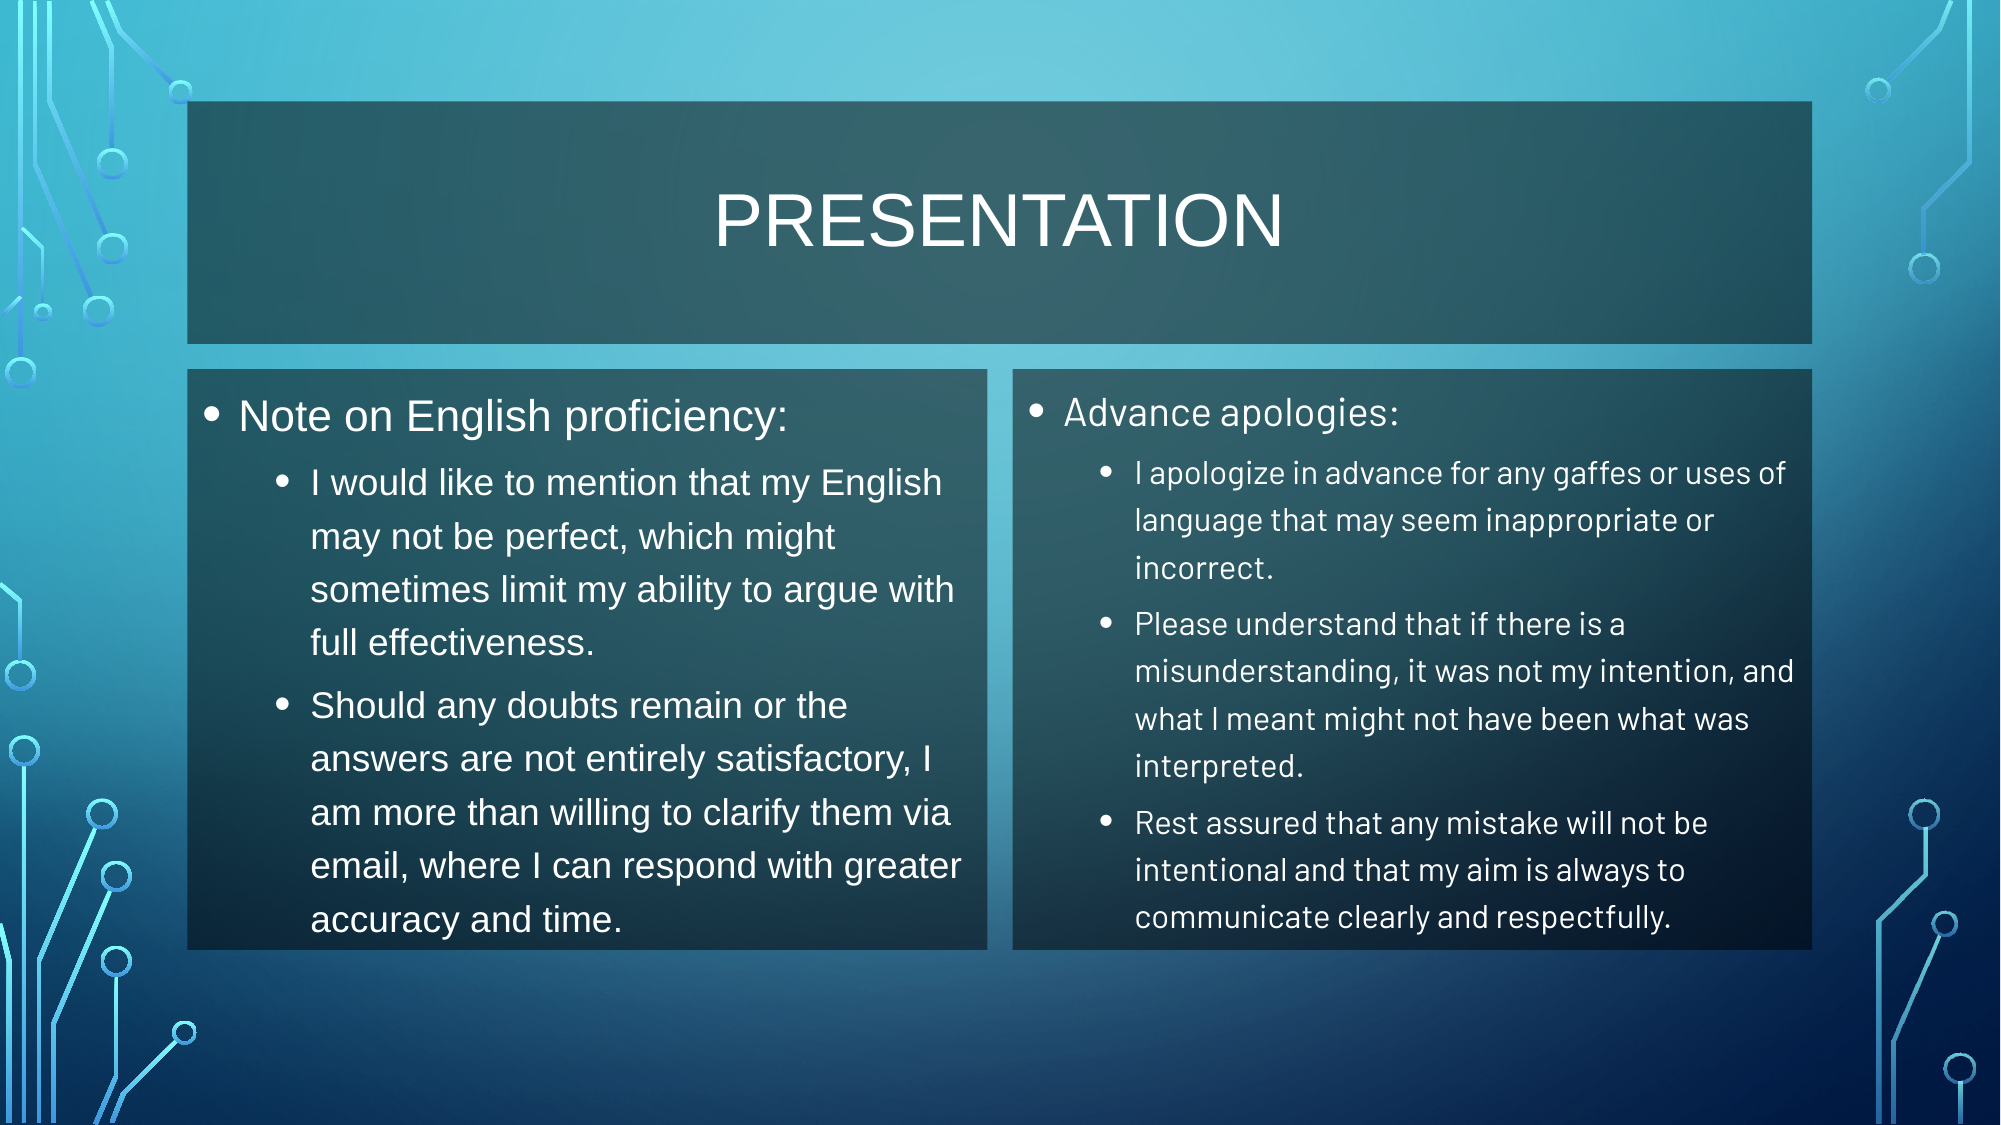

# Presentation
Note on English proficiency:
I would like to mention that my English may not be perfect, which might sometimes limit my ability to argue with full effectiveness.
Should any doubts remain or the answers are not entirely satisfactory, I am more than willing to clarify them via email, where I can respond with greater accuracy and time.
Advance apologies:
I apologize in advance for any gaffes or uses of language that may seem inappropriate or incorrect.
Please understand that if there is a misunderstanding, it was not my intention, and what I meant might not have been what was interpreted.
Rest assured that any mistake will not be intentional and that my aim is always to communicate clearly and respectfully.